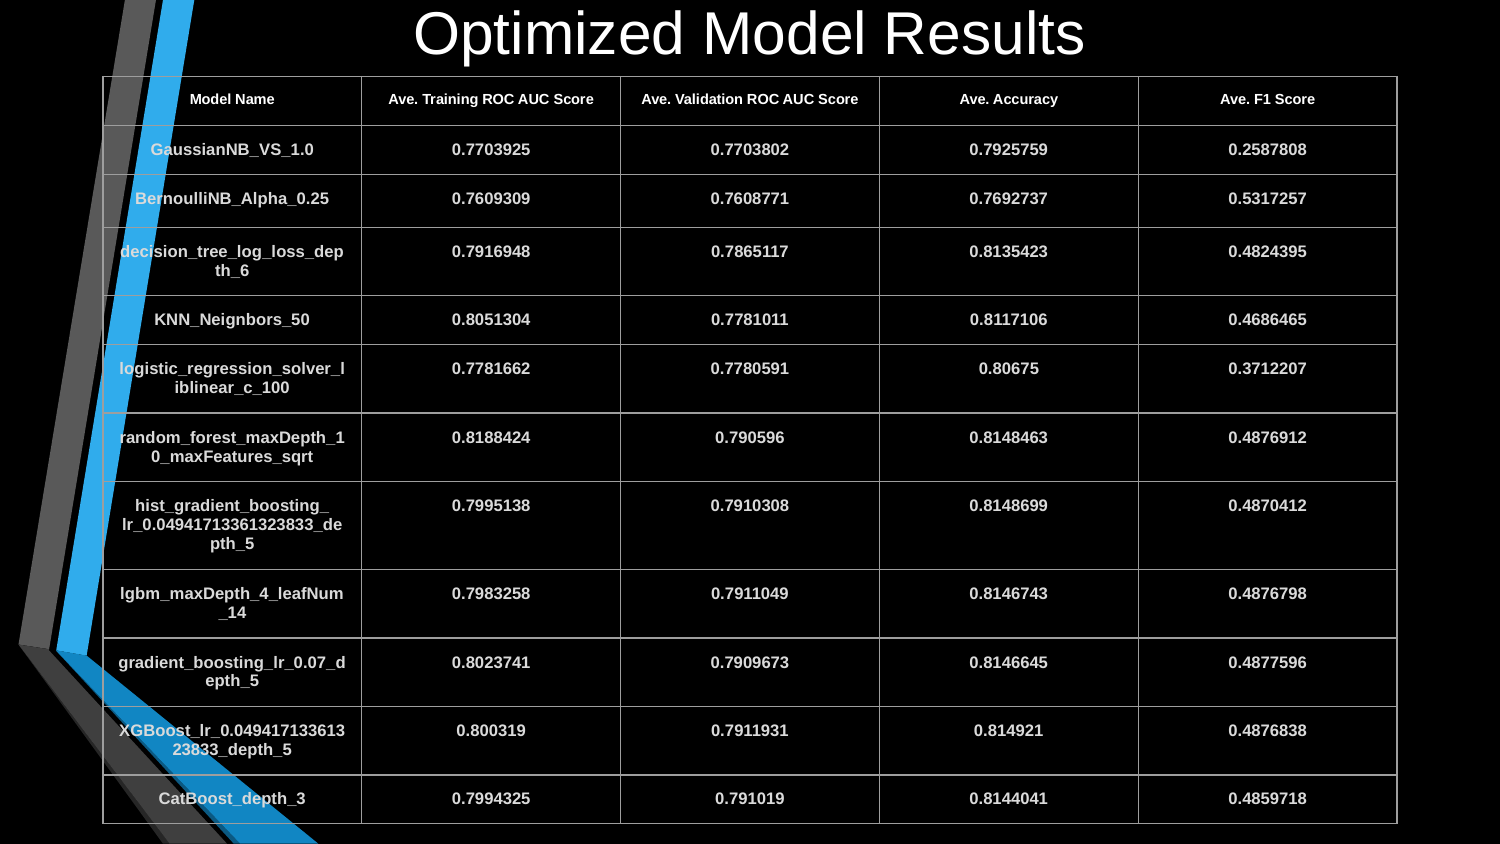

Optimized Model Results
| Model Name | Ave. Training ROC AUC Score | Ave. Validation ROC AUC Score | Ave. Accuracy | Ave. F1 Score |
| --- | --- | --- | --- | --- |
| GaussianNB\_VS\_1.0 | 0.7703925 | 0.7703802 | 0.7925759 | 0.2587808 |
| BernoulliNB\_Alpha\_0.25 | 0.7609309 | 0.7608771 | 0.7692737 | 0.5317257 |
| decision\_tree\_log\_loss\_depth\_6 | 0.7916948 | 0.7865117 | 0.8135423 | 0.4824395 |
| KNN\_Neignbors\_50 | 0.8051304 | 0.7781011 | 0.8117106 | 0.4686465 |
| logistic\_regression\_solver\_liblinear\_c\_100 | 0.7781662 | 0.7780591 | 0.80675 | 0.3712207 |
| random\_forest\_maxDepth\_10\_maxFeatures\_sqrt | 0.8188424 | 0.790596 | 0.8148463 | 0.4876912 |
| hist\_gradient\_boosting\_ lr\_0.04941713361323833\_depth\_5 | 0.7995138 | 0.7910308 | 0.8148699 | 0.4870412 |
| lgbm\_maxDepth\_4\_leafNum\_14 | 0.7983258 | 0.7911049 | 0.8146743 | 0.4876798 |
| gradient\_boosting\_lr\_0.07\_depth\_5 | 0.8023741 | 0.7909673 | 0.8146645 | 0.4877596 |
| XGBoost\_lr\_0.04941713361323833\_depth\_5 | 0.800319 | 0.7911931 | 0.814921 | 0.4876838 |
| CatBoost\_depth\_3 | 0.7994325 | 0.791019 | 0.8144041 | 0.4859718 |